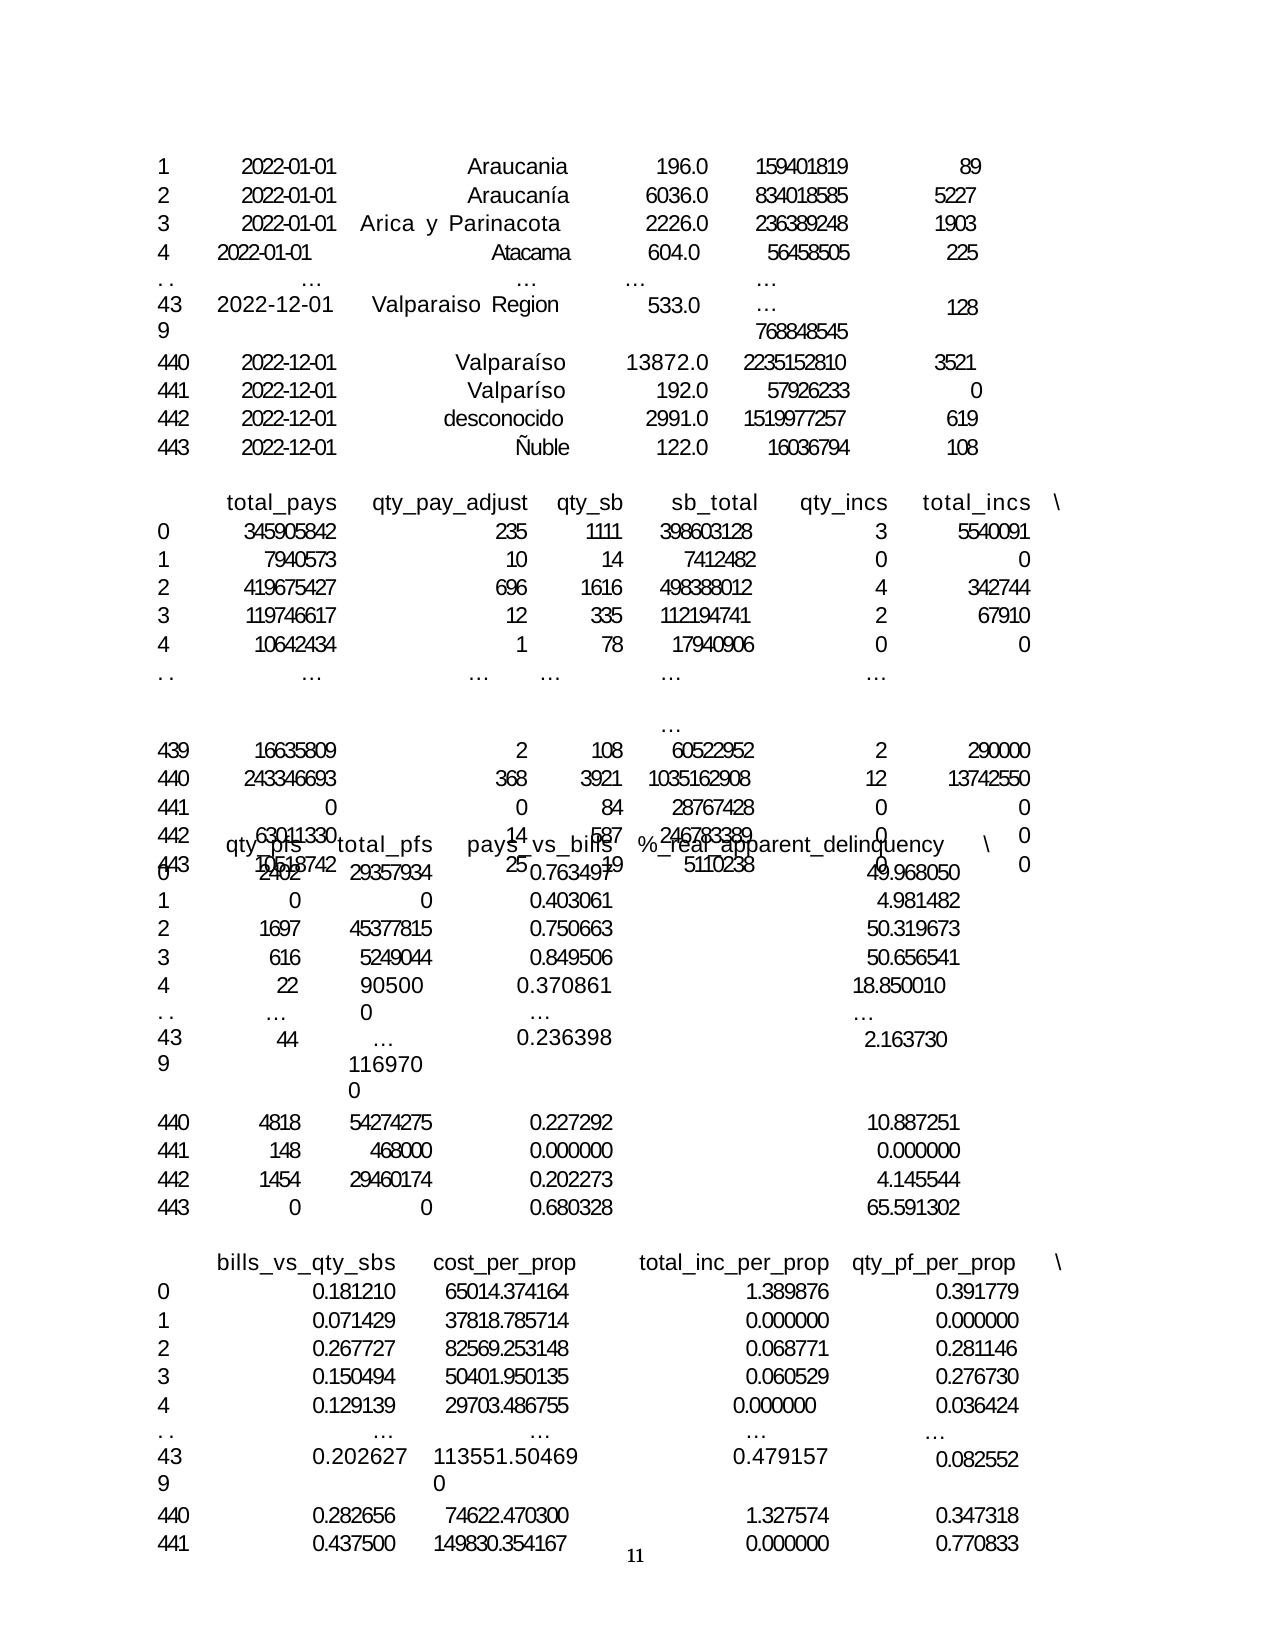

| 1 | 2022-01-01 | Araucania |  | 196.0 | 159401819 |  | 89 |  |
| --- | --- | --- | --- | --- | --- | --- | --- | --- |
| 2 | 2022-01-01 | Araucanía |  | 6036.0 | 834018585 |  | 5227 |  |
| 3 | 2022-01-01 | Arica y Parinacota |  | 2226.0 | 236389248 |  | 1903 |  |
| 4 .. 439 | 2022-01-01 … 2022-12-01 | Atacama … Valparaiso Region |  | 604.0 … 533.0 | 56458505 … … 768848545 |  | 225 128 |  |
| 440 | 2022-12-01 | Valparaíso |  | 13872.0 | 2235152810 |  | 3521 |  |
| 441 | 2022-12-01 | Valparíso |  | 192.0 | 57926233 |  | 0 |  |
| 442 | 2022-12-01 | desconocido |  | 2991.0 | 1519977257 |  | 619 |  |
| 443 | 2022-12-01 | Ñuble |  | 122.0 | 16036794 |  | 108 |  |
|  | total\_pays | qty\_pay\_adjust | qty\_sb | sb\_total |  | qty\_incs | total\_incs | \ |
| 0 | 345905842 | 235 | 1111 | 398603128 |  | 3 | 5540091 |  |
| 1 | 7940573 | 10 | 14 | 7412482 |  | 0 | 0 |  |
| 2 | 419675427 | 696 | 1616 | 498388012 |  | 4 | 342744 |  |
| 3 | 119746617 | 12 | 335 | 112194741 |  | 2 | 67910 |  |
| 4 | 10642434 | 1 | 78 | 17940906 |  | 0 | 0 |  |
| .. | … | … | … | … … |  | … |  |  |
| 439 | 16635809 | 2 | 108 | 60522952 |  | 2 | 290000 |  |
| 440 | 243346693 | 368 | 3921 | 1035162908 |  | 12 | 13742550 |  |
| 441 | 0 | 0 | 84 | 28767428 |  | 0 | 0 |  |
| 442 | 63011330 | 14 | 587 | 246783389 |  | 0 | 0 |  |
| 443 | 10518742 | 25 | 19 | 5110238 |  | 0 | 0 |  |
|  | qty\_pfs | total\_pfs | pays\_vs\_bills | %\_real\_apparent\_delinquency |  | \ |  |
| --- | --- | --- | --- | --- | --- | --- | --- |
| 0 | 2402 | 29357934 | 0.763497 | 49.968050 |  |  |  |
| 1 | 0 | 0 | 0.403061 | 4.981482 |  |  |  |
| 2 | 1697 | 45377815 | 0.750663 | 50.319673 |  |  |  |
| 3 | 616 | 5249044 | 0.849506 | 50.656541 |  |  |  |
| 4 .. 439 | 22 … 44 | 905000 … 1169700 | 0.370861 … 0.236398 | 18.850010 … 2.163730 |  |  |  |
| 440 | 4818 | 54274275 | 0.227292 | 10.887251 |  |  |  |
| 441 | 148 | 468000 | 0.000000 | 0.000000 |  |  |  |
| 442 | 1454 | 29460174 | 0.202273 | 4.145544 |  |  |  |
| 443 | 0 | 0 | 0.680328 | 65.591302 |  |  |  |
|  | bills\_vs\_qty\_sbs |  | cost\_per\_prop | total\_inc\_per\_prop | qty\_pf\_per\_prop |  | \ |
| 0 | 0.181210 |  | 65014.374164 | 1.389876 | 0.391779 |  |  |
| 1 | 0.071429 |  | 37818.785714 | 0.000000 | 0.000000 |  |  |
| 2 | 0.267727 |  | 82569.253148 | 0.068771 | 0.281146 |  |  |
| 3 | 0.150494 |  | 50401.950135 | 0.060529 | 0.276730 |  |  |
| 4 .. 439 | 0.129139 … 0.202627 |  | 29703.486755 … 113551.504690 | 0.000000 … 0.479157 | 0.036424 … 0.082552 |  |  |
| 440 | 0.282656 |  | 74622.470300 | 1.327574 | 0.347318 |  |  |
| 441 | 0.437500 |  | 149830.354167 | 0.000000 | 0.770833 |  |  |
11